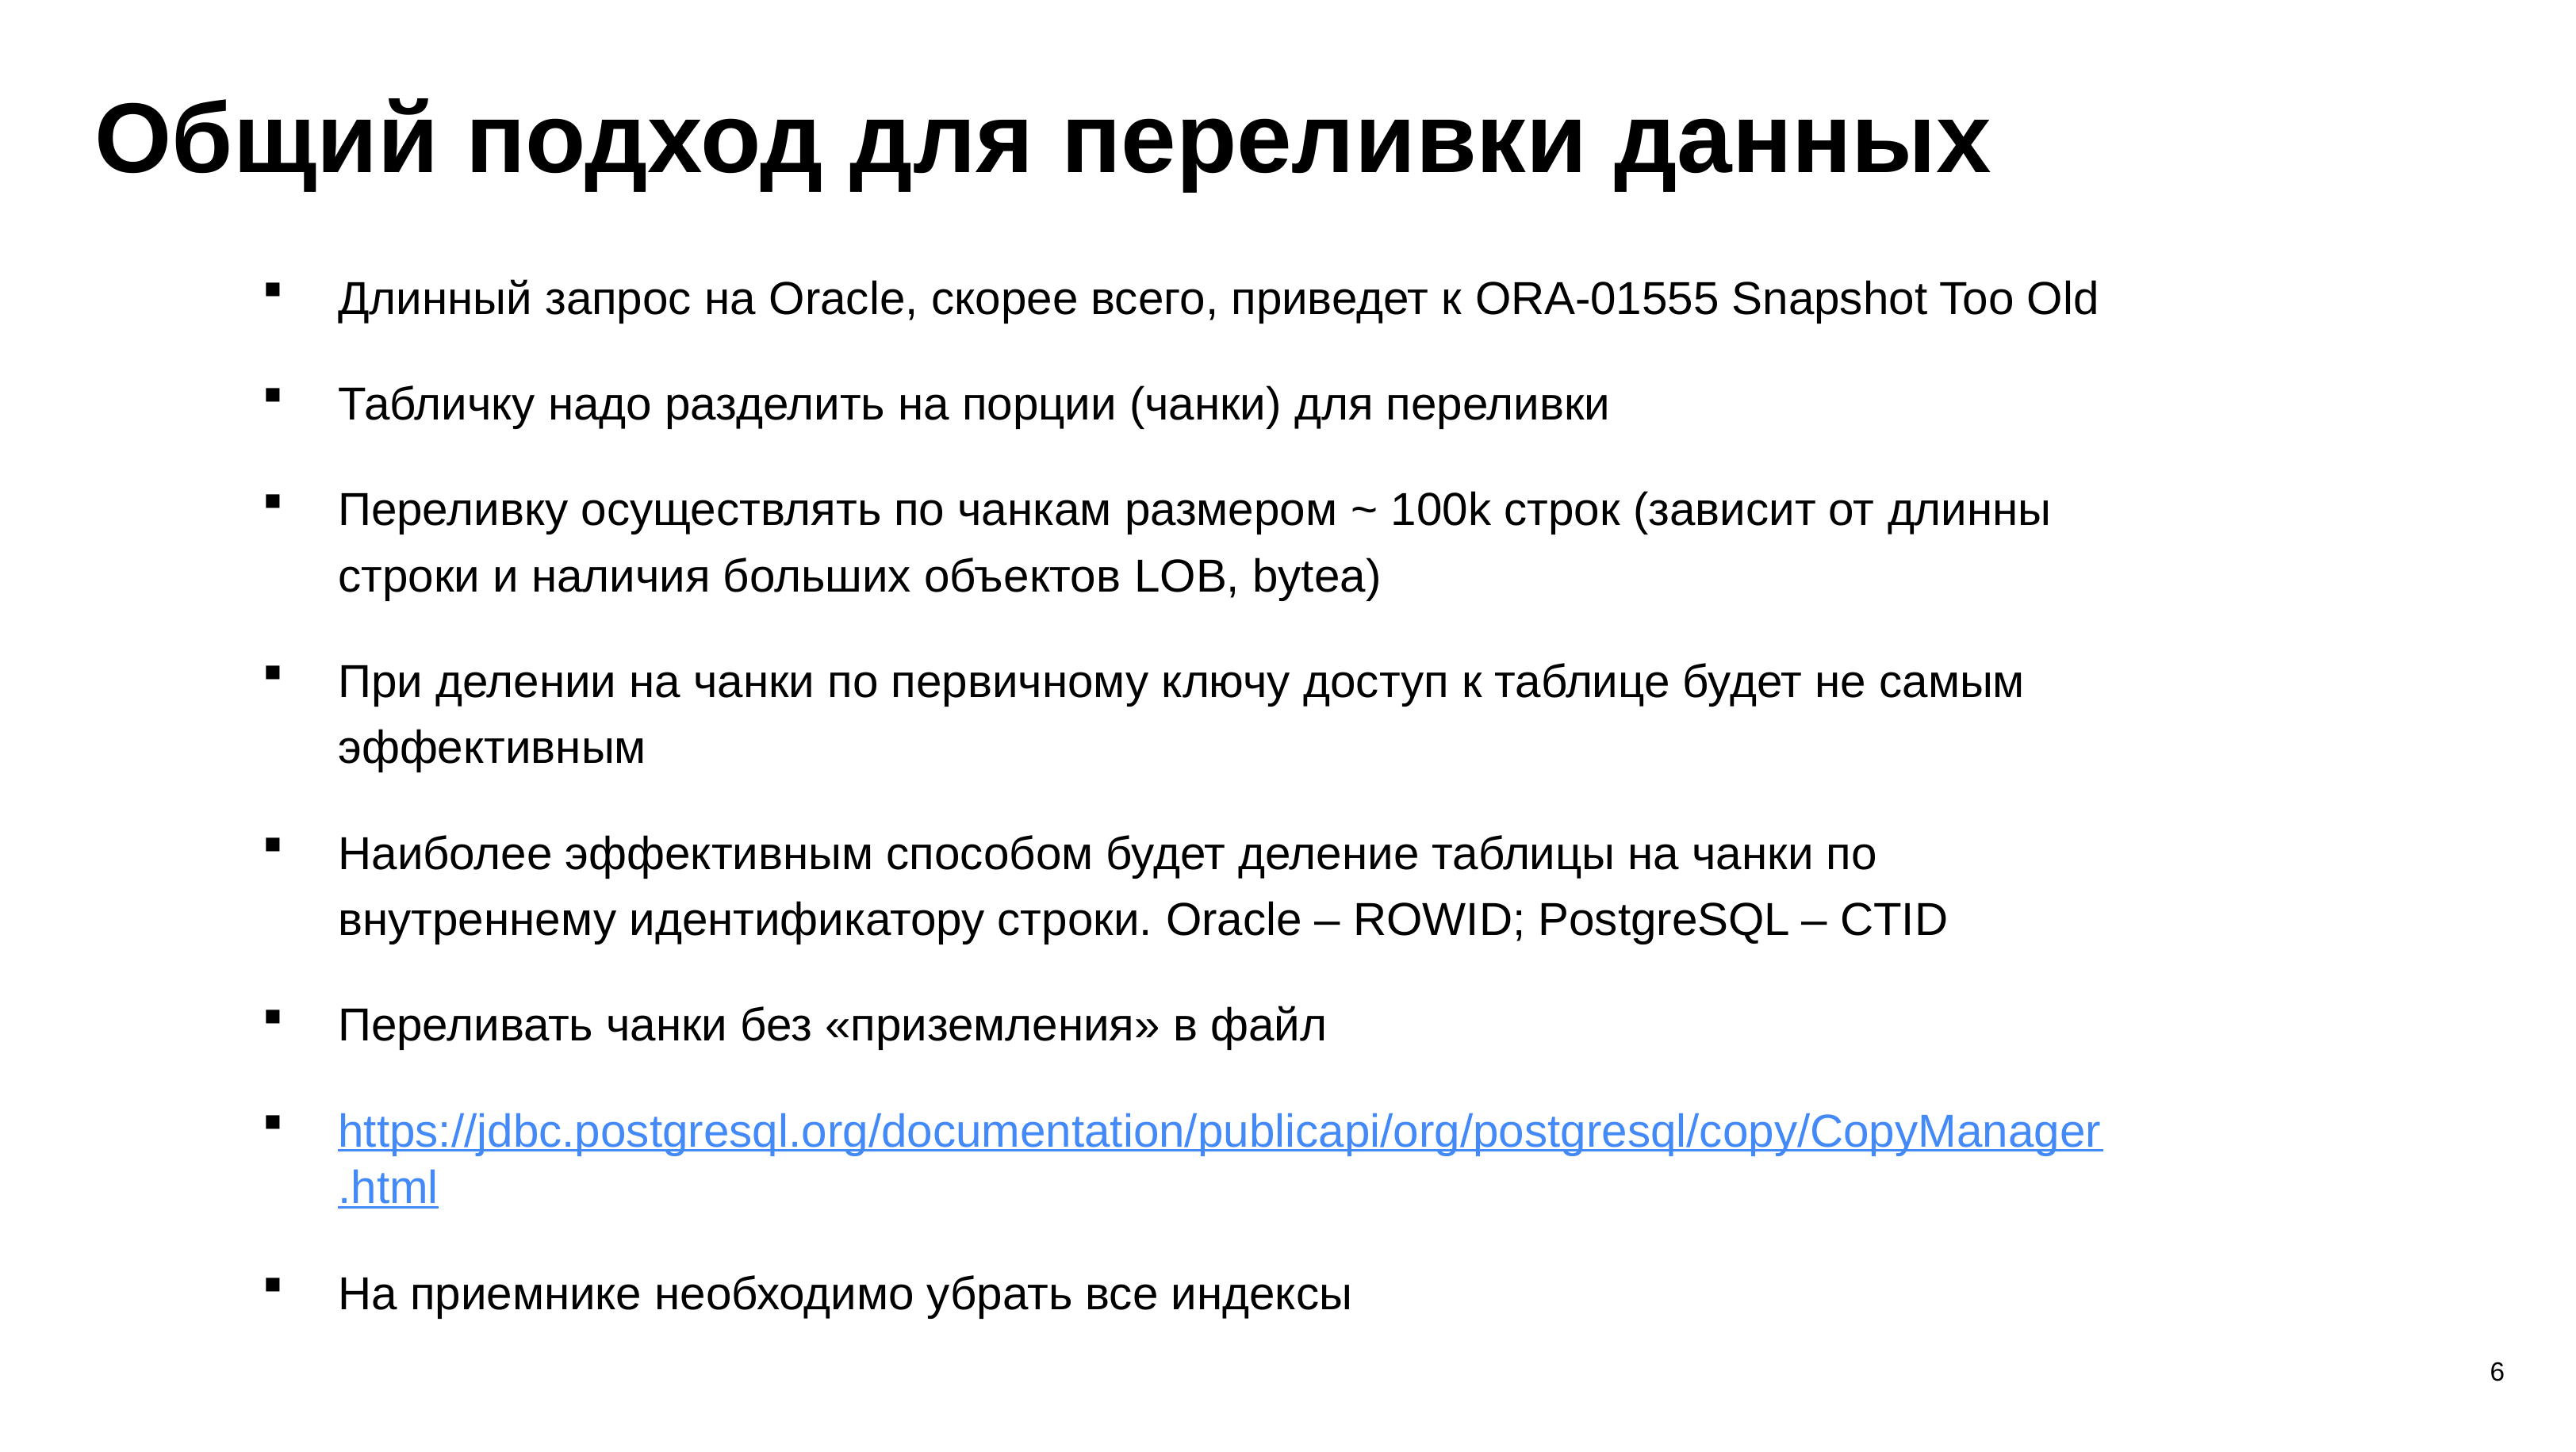

Общий подход для переливки данных
Длинный запрос на Oracle, скорее всего, приведет к ORA-01555 Snapshot Too Old
Табличку надо разделить на порции (чанки) для переливки
Переливку осуществлять по чанкам размером ~ 100k строк (зависит от длинны строки и наличия больших объектов LOB, bytea)
При делении на чанки по первичному ключу доступ к таблице будет не самым эффективным
Наиболее эффективным способом будет деление таблицы на чанки по внутреннему идентификатору строки. Oracle – ROWID; PostgreSQL – CTID
Переливать чанки без «приземления» в файл
https://jdbc.postgresql.org/documentation/publicapi/org/postgresql/copy/CopyManager.html
На приемнике необходимо убрать все индексы
6